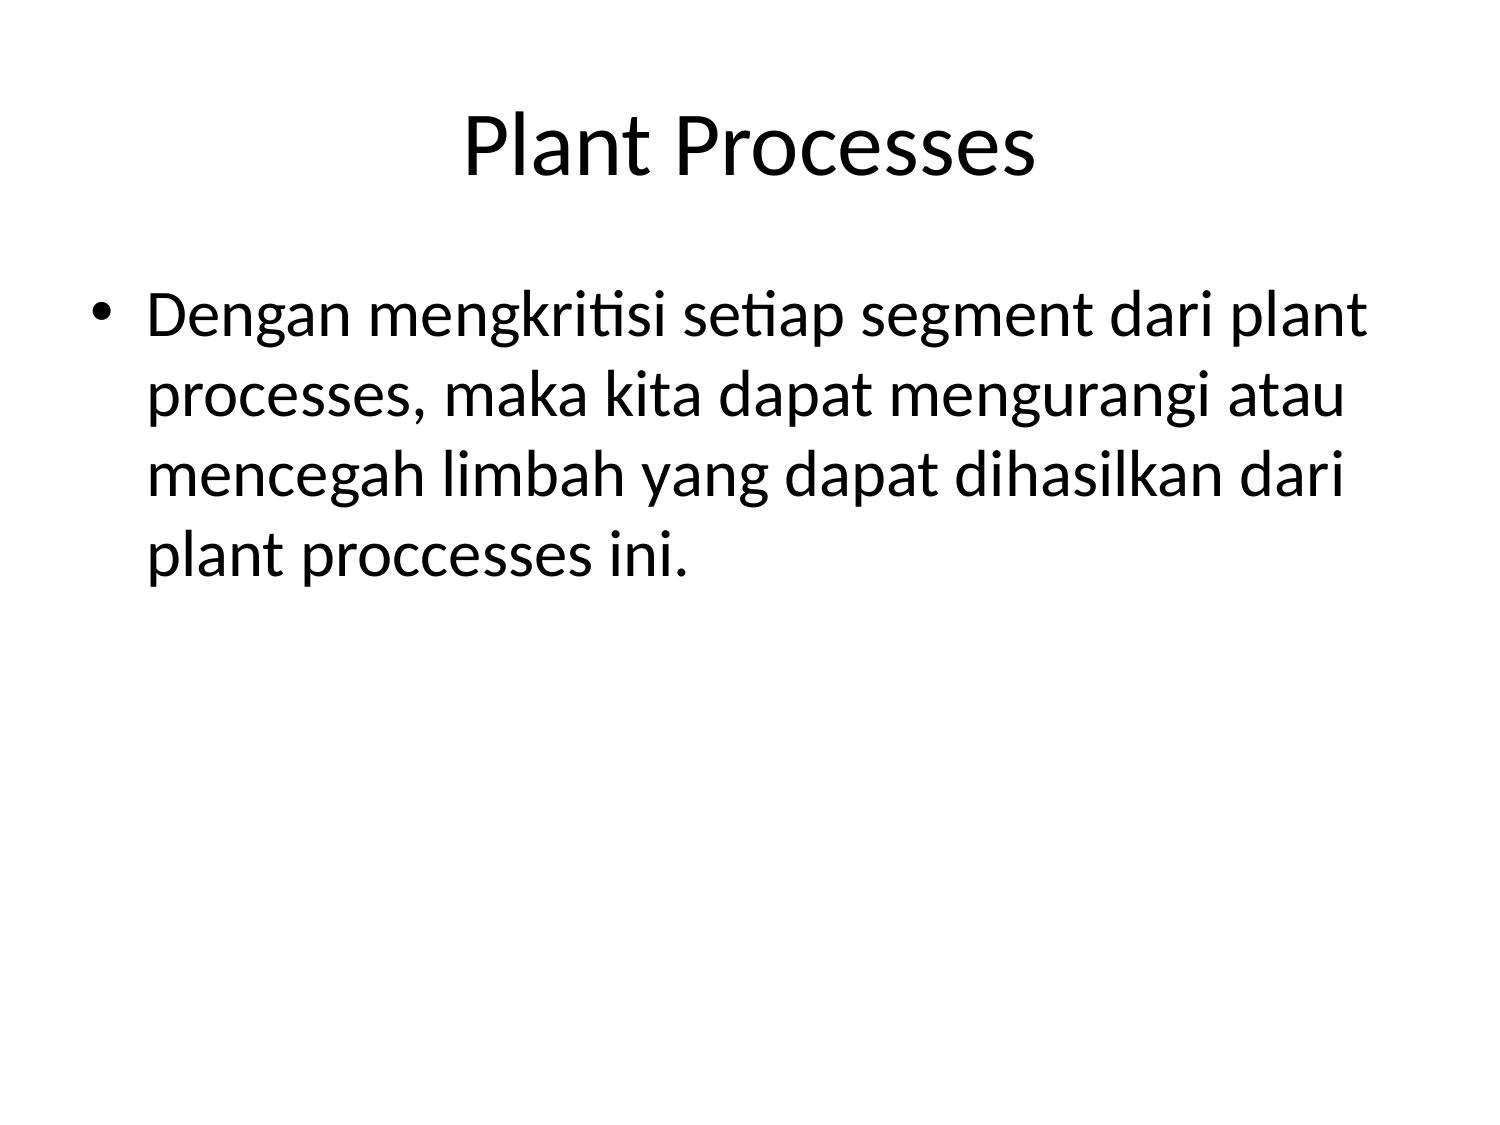

# Plant Processes
Dengan mengkritisi setiap segment dari plant processes, maka kita dapat mengurangi atau mencegah limbah yang dapat dihasilkan dari plant proccesses ini.